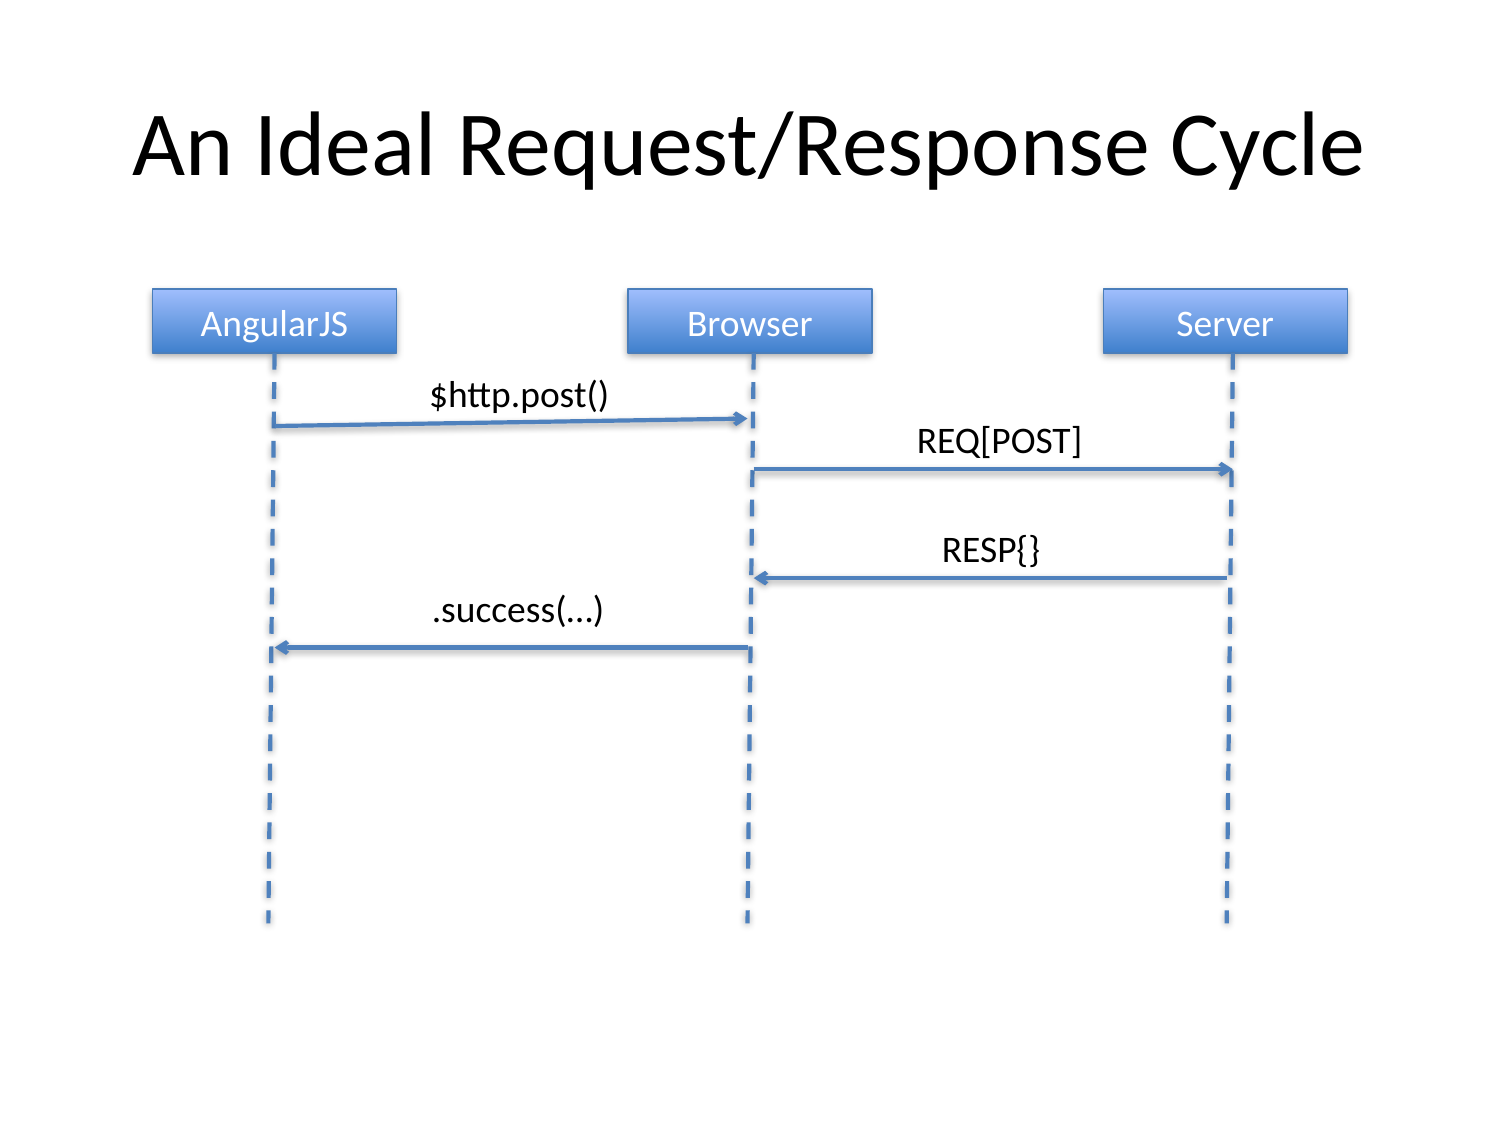

# An Ideal Request/Response Cycle
AngularJS
Browser
Server
$http.post()
REQ[POST]
RESP{}
.success(…)